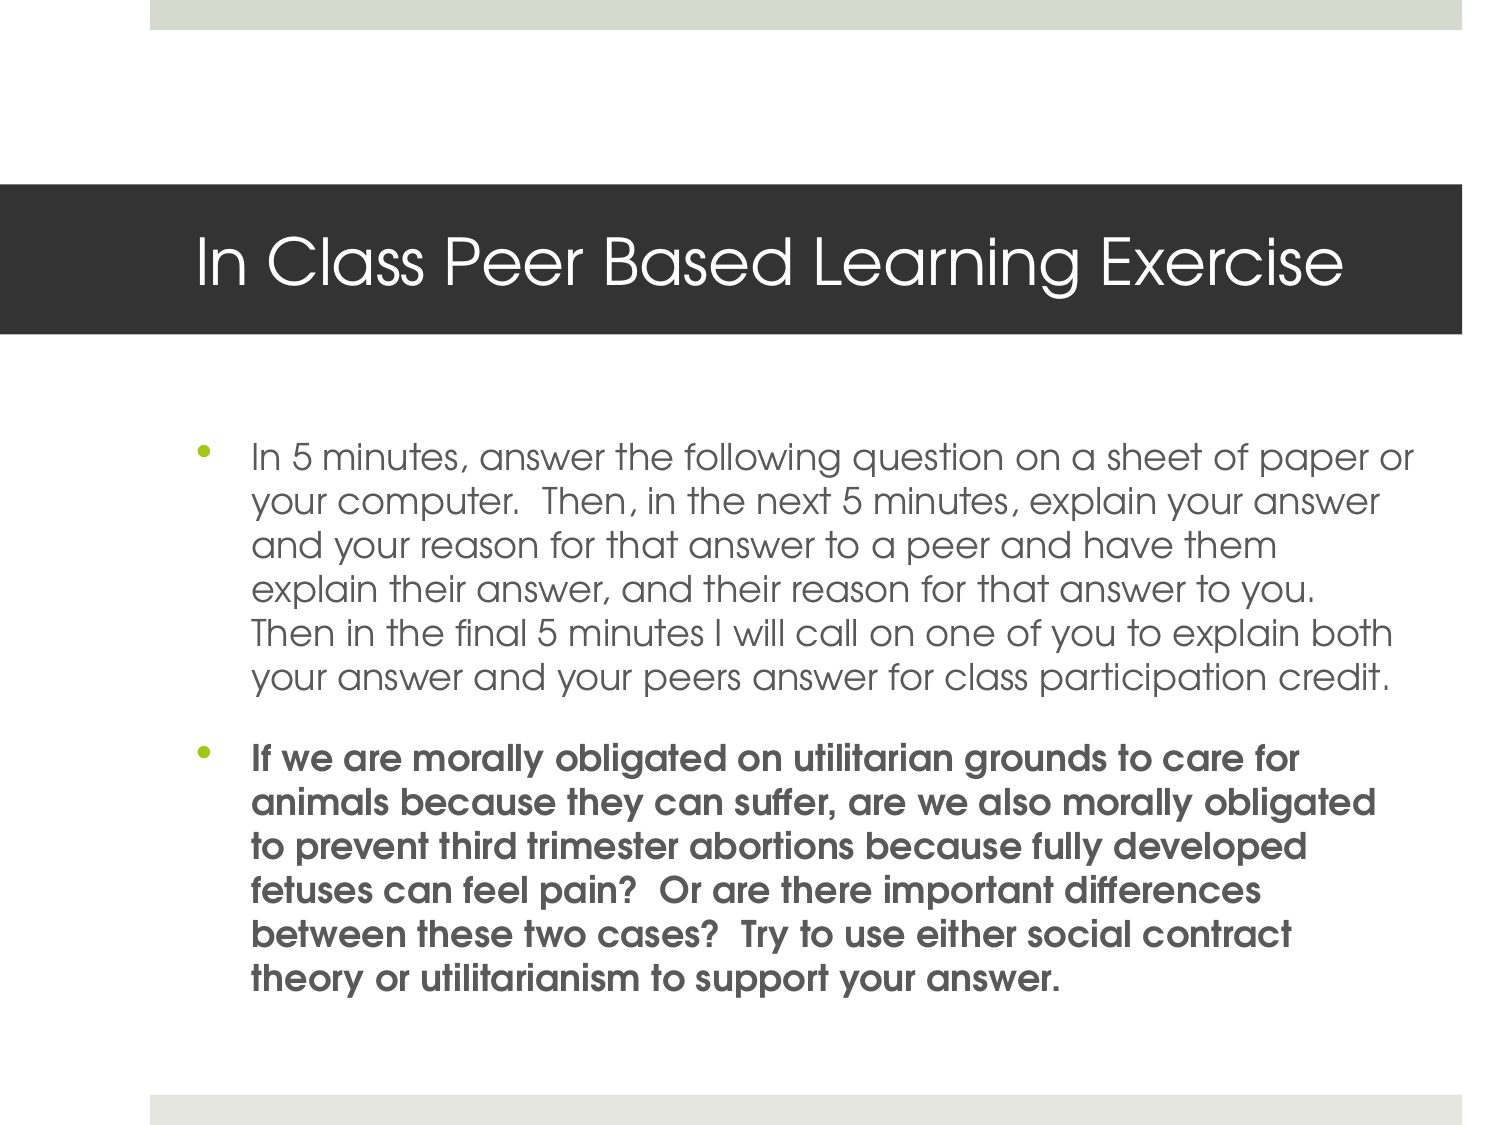

# In Class Peer Based Learning Exercise
In 5 minutes, answer the following question on a sheet of paper or your computer.  Then, in the next 5 minutes, explain your answer and your reason for that answer to a peer and have them explain their answer, and their reason for that answer to you.  Then in the final 5 minutes I will call on one of you to explain both your answer and your peers answer for class participation credit.
If we are morally obligated on utilitarian grounds to care for animals because they can suffer, are we also morally obligated to prevent third trimester abortions because fully developed fetuses can feel pain?  Or are there important differences between these two cases?  Try to use either social contract theory or utilitarianism to support your answer.